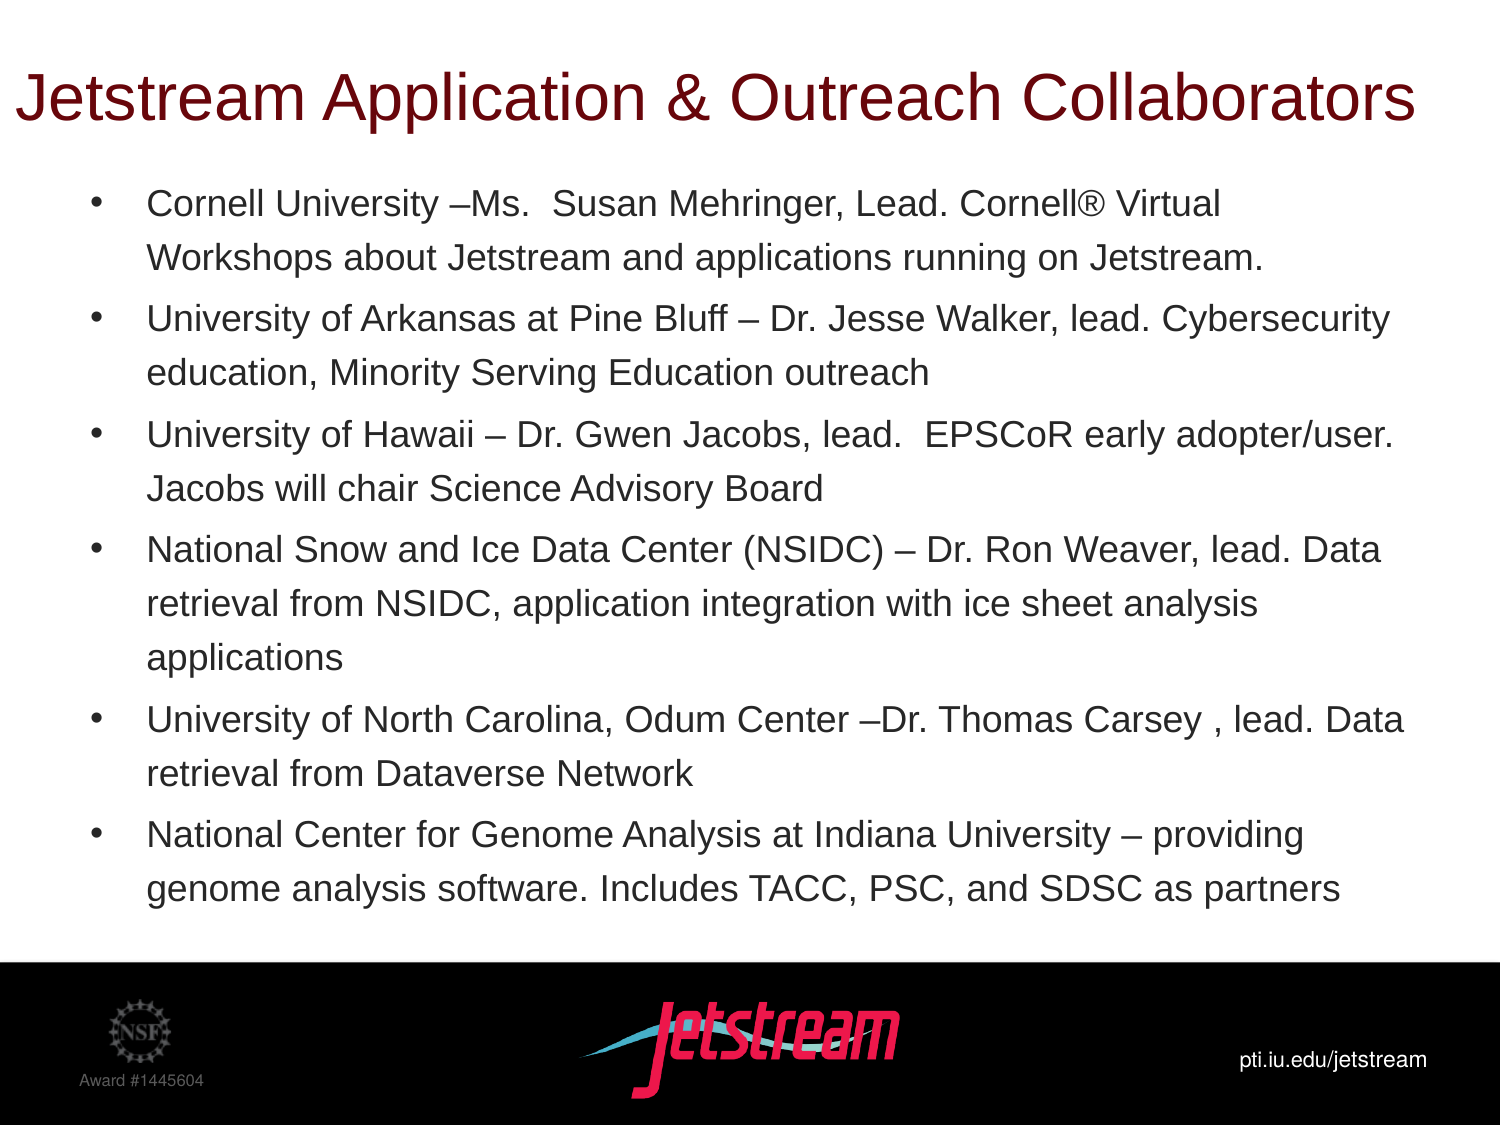

# Jetstream Application & Outreach Collaborators
Cornell University –Ms.  Susan Mehringer, Lead. Cornell® Virtual Workshops about Jetstream and applications running on Jetstream.
University of Arkansas at Pine Bluff – Dr. Jesse Walker, lead. Cybersecurity education, Minority Serving Education outreach
University of Hawaii – Dr. Gwen Jacobs, lead.  EPSCoR early adopter/user. Jacobs will chair Science Advisory Board
National Snow and Ice Data Center (NSIDC) – Dr. Ron Weaver, lead. Data retrieval from NSIDC, application integration with ice sheet analysis applications
University of North Carolina, Odum Center –Dr. Thomas Carsey , lead. Data retrieval from Dataverse Network
National Center for Genome Analysis at Indiana University – providing genome analysis software. Includes TACC, PSC, and SDSC as partners